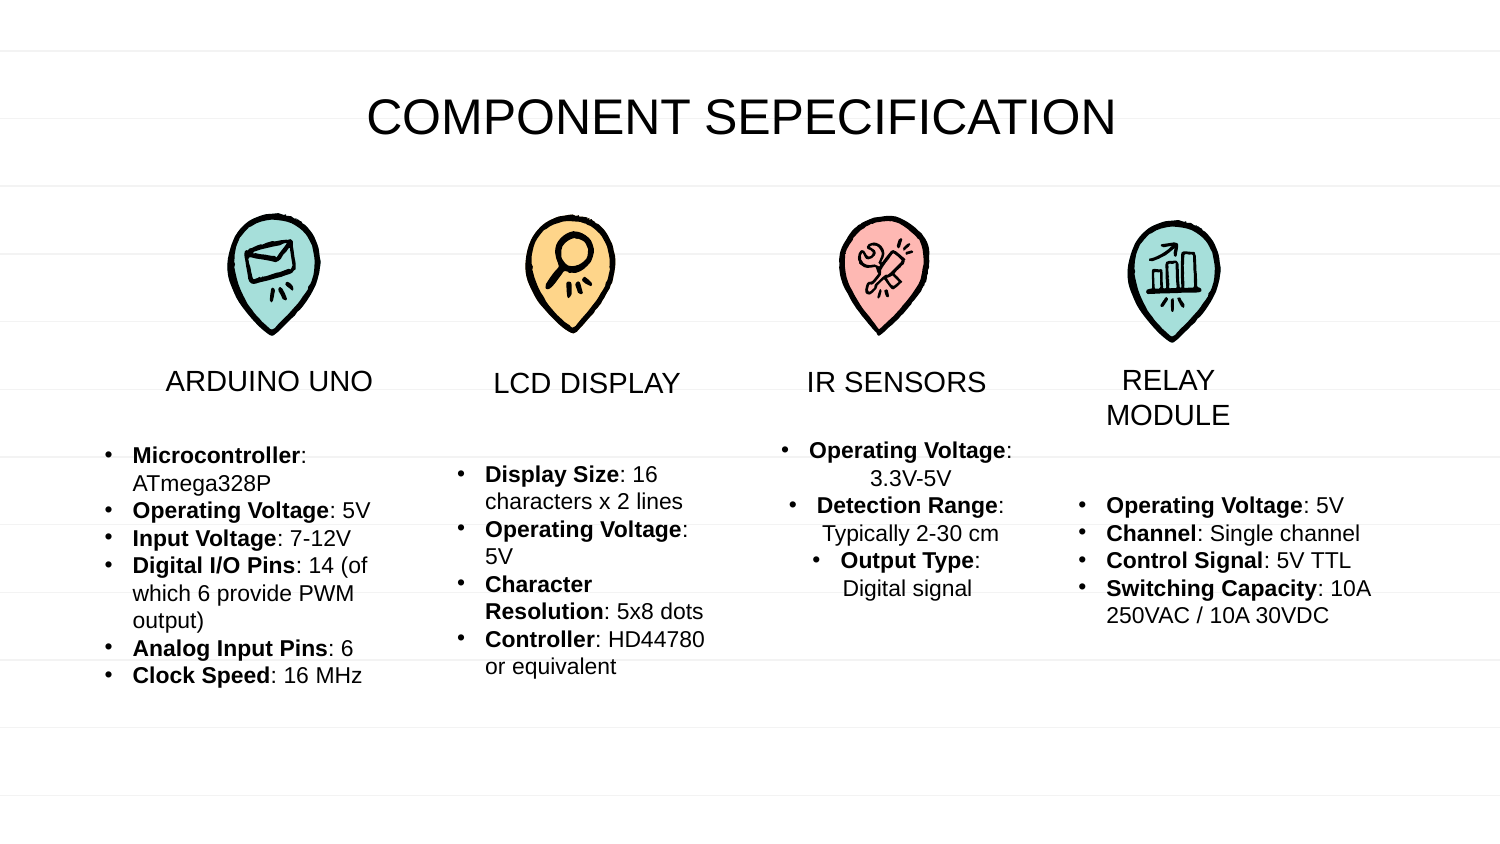

COMPONENT SEPECIFICATION

# ARDUINO UNO
LCD DISPLAY
RELAY MODULE
IR SENSORS
Microcontroller: ATmega328P
Operating Voltage: 5V
Input Voltage: 7-12V
Digital I/O Pins: 14 (of which 6 provide PWM output)
Analog Input Pins: 6
Clock Speed: 16 MHz
Display Size: 16 characters x 2 lines
Operating Voltage: 5V
Character Resolution: 5x8 dots
Controller: HD44780 or equivalent
Operating Voltage: 3.3V-5V
Detection Range: Typically 2-30 cm
Output Type: Digital signal
Operating Voltage: 5V
Channel: Single channel
Control Signal: 5V TTL
Switching Capacity: 10A 250VAC / 10A 30VDC